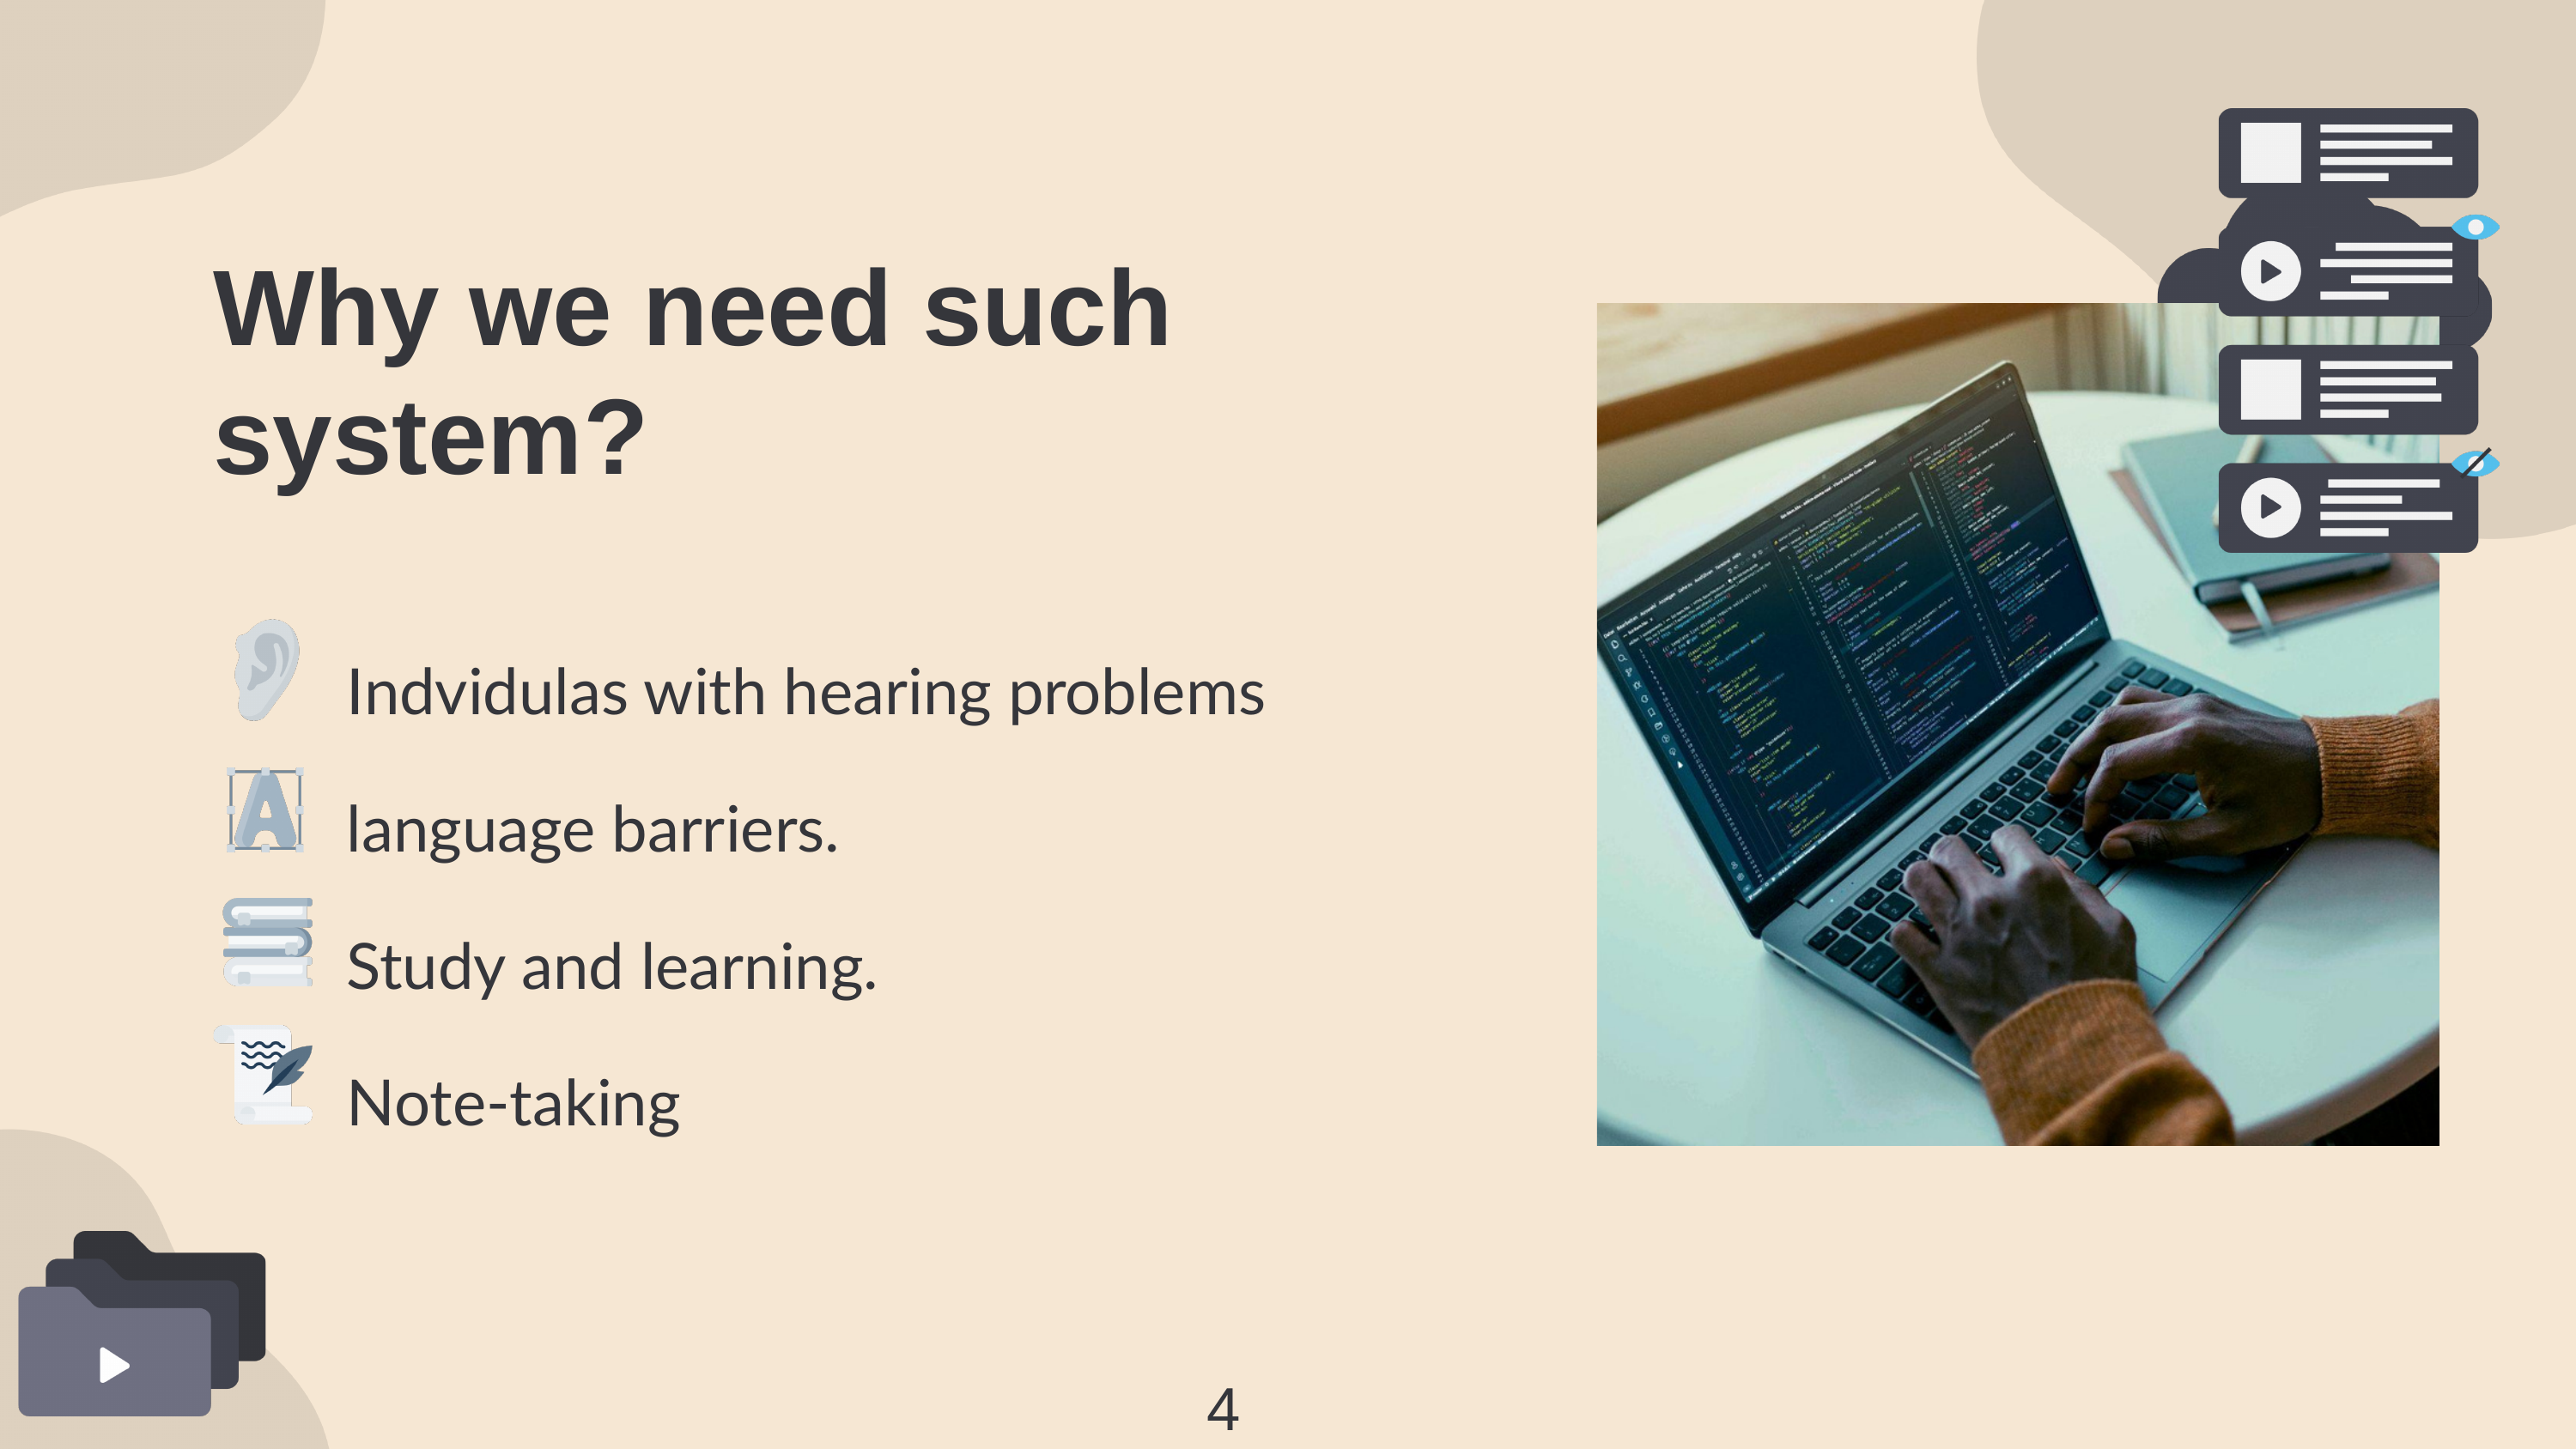

Why we need such system?

Indvidulas with hearing problems
language barriers.
Study and learning.
Note-taking

4